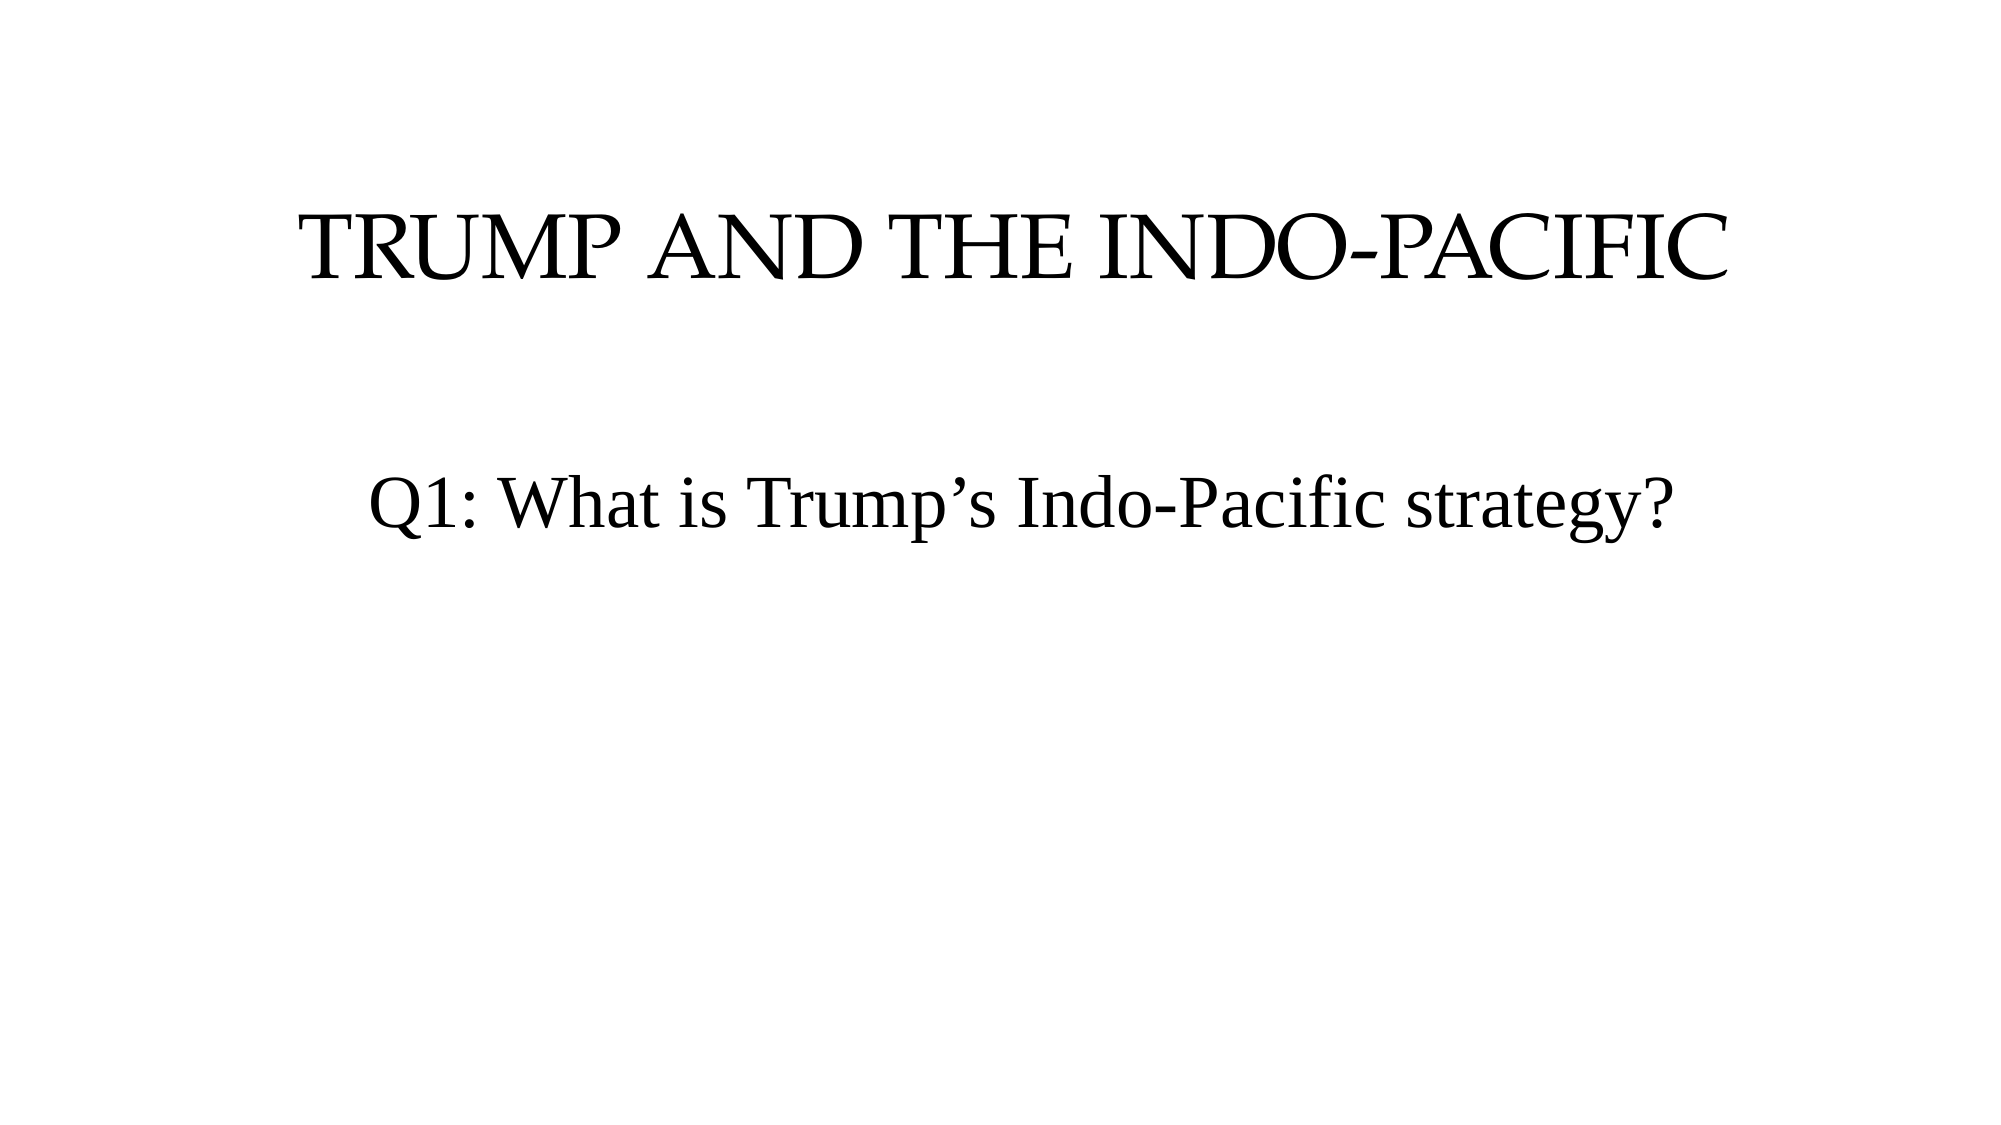

TRUMP AND THE INDO-PACIFIC
Q1: What is Trump’s Indo-Pacific strategy?